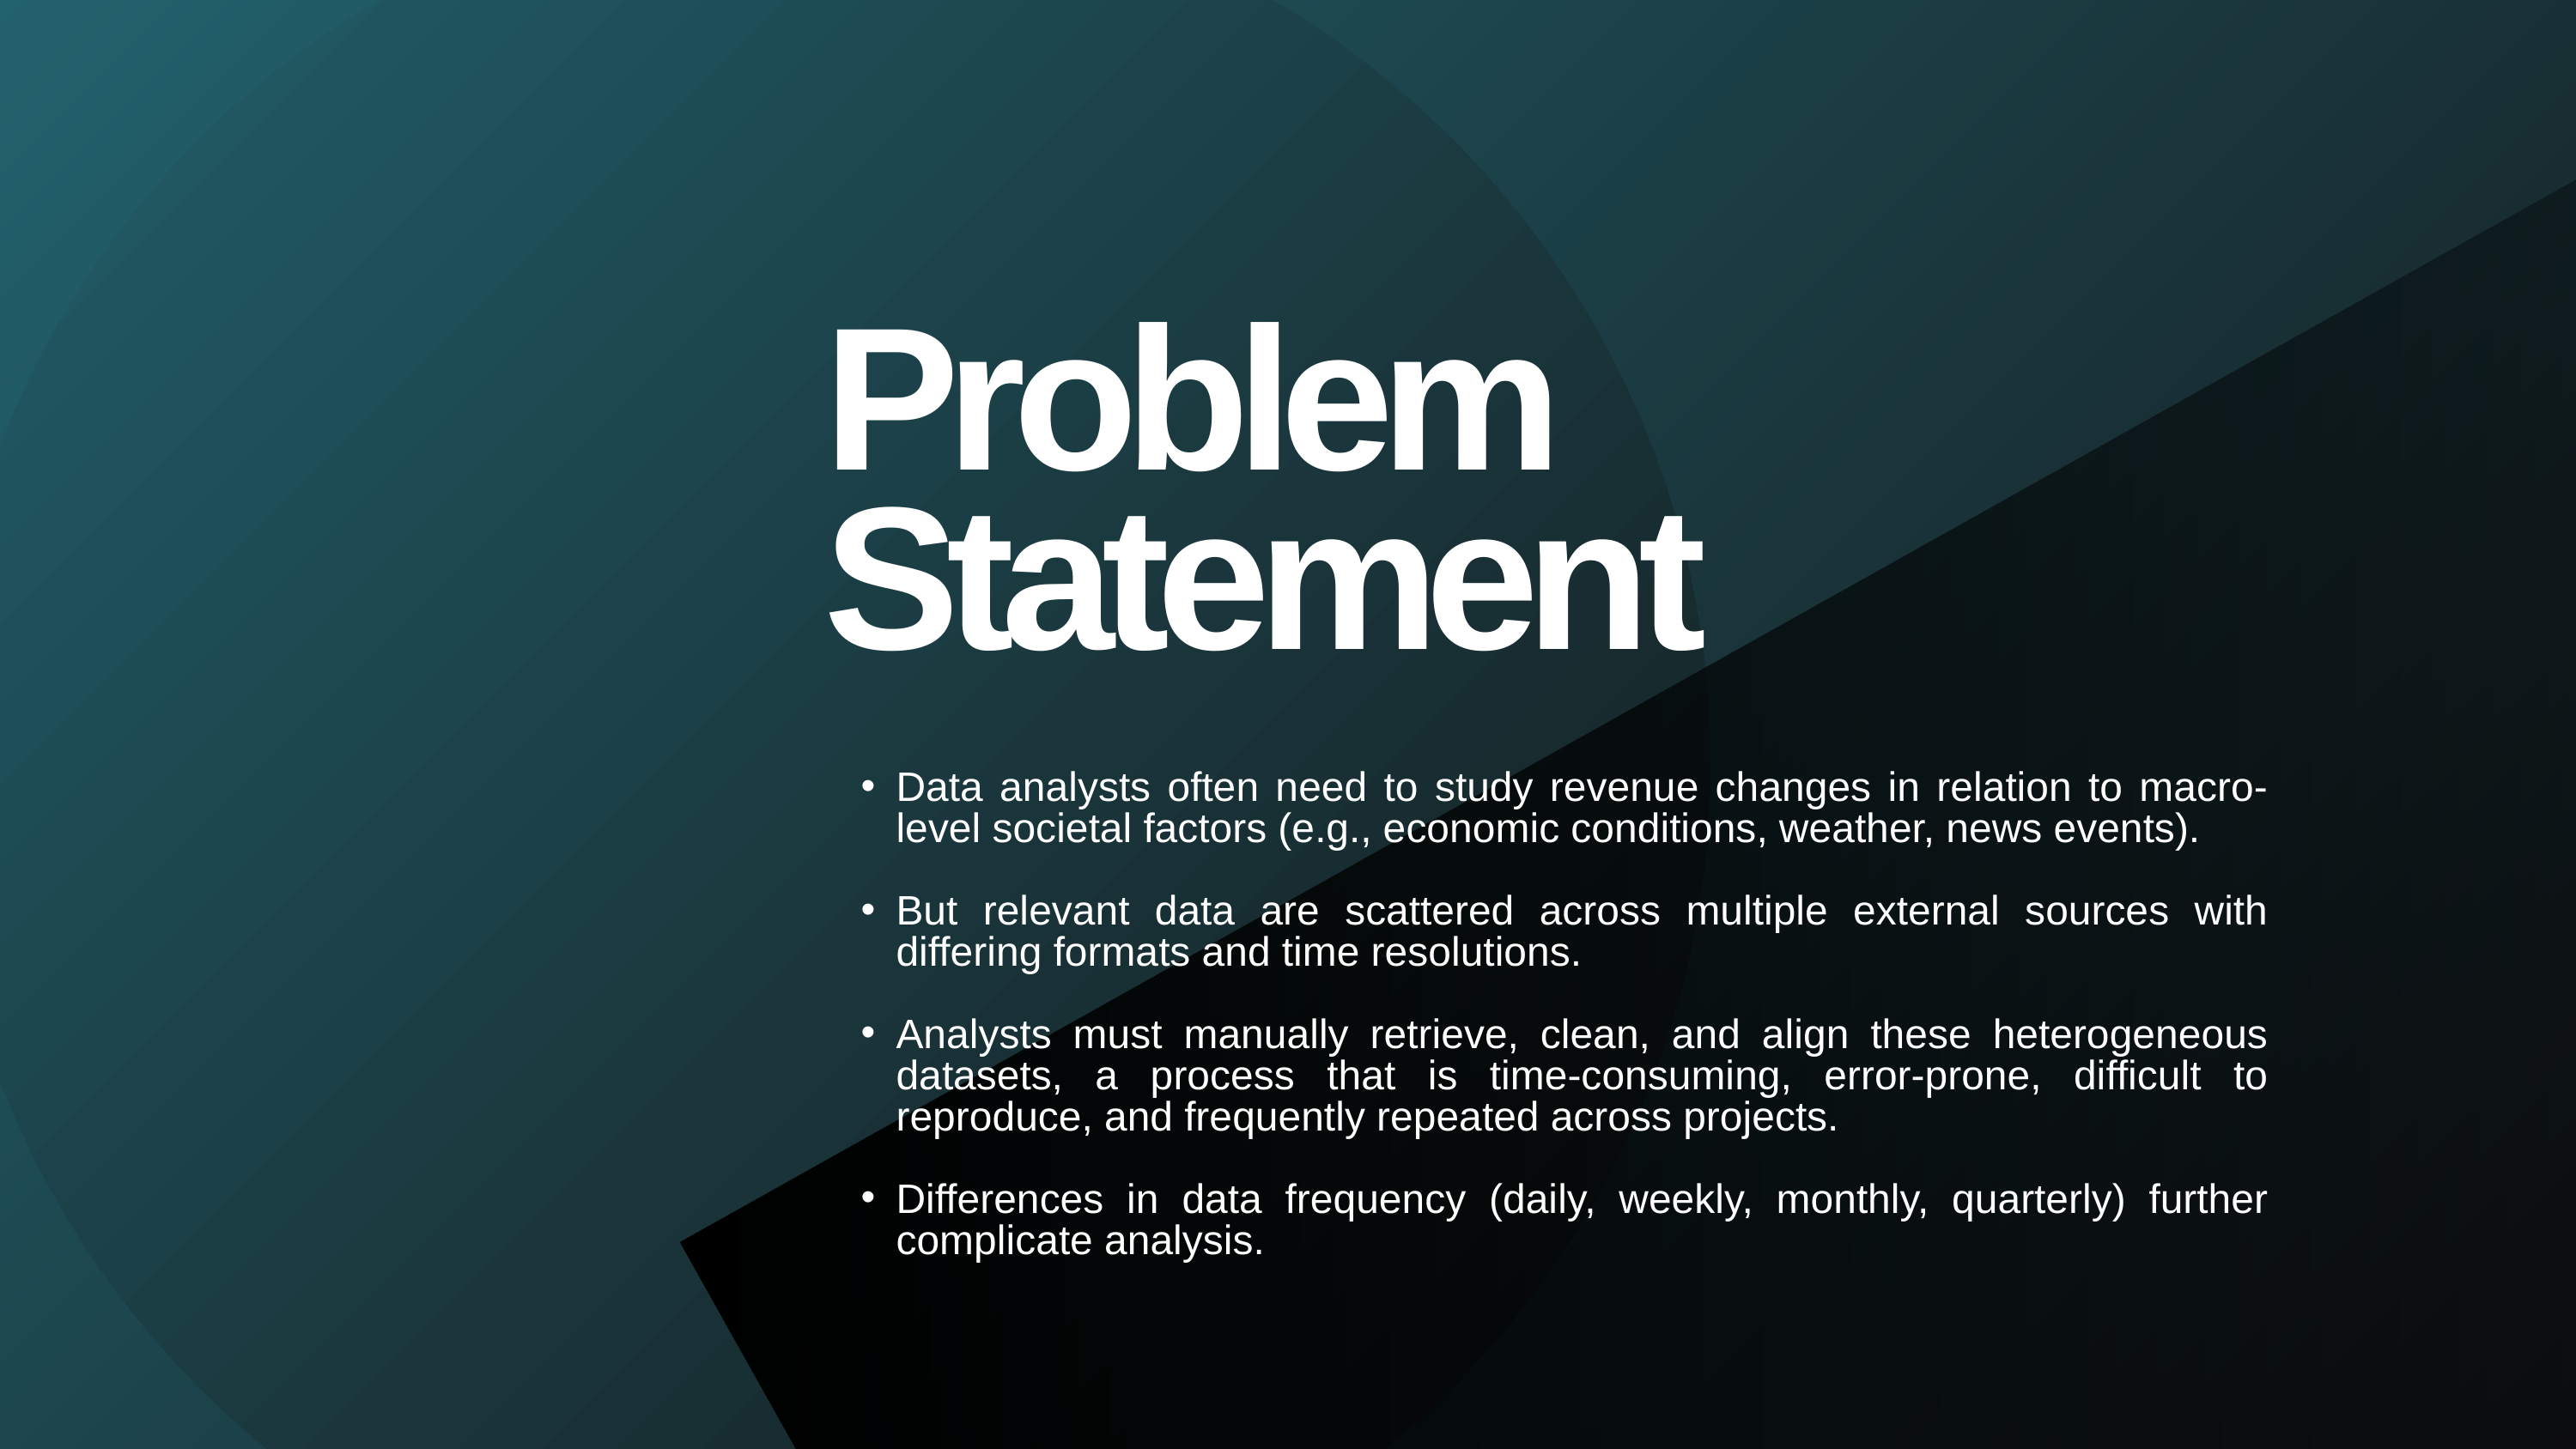

Problem Statement

Data analysts often need to study revenue changes in relation to macro-level societal factors (e.g., economic conditions, weather, news events).

But relevant data are scattered across multiple external sources with differing formats and time resolutions.

Analysts must manually retrieve, clean, and align these heterogeneous datasets, a process that is time-consuming, error-prone, difficult to reproduce, and frequently repeated across projects.

Differences in data frequency (daily, weekly, monthly, quarterly) further complicate analysis.